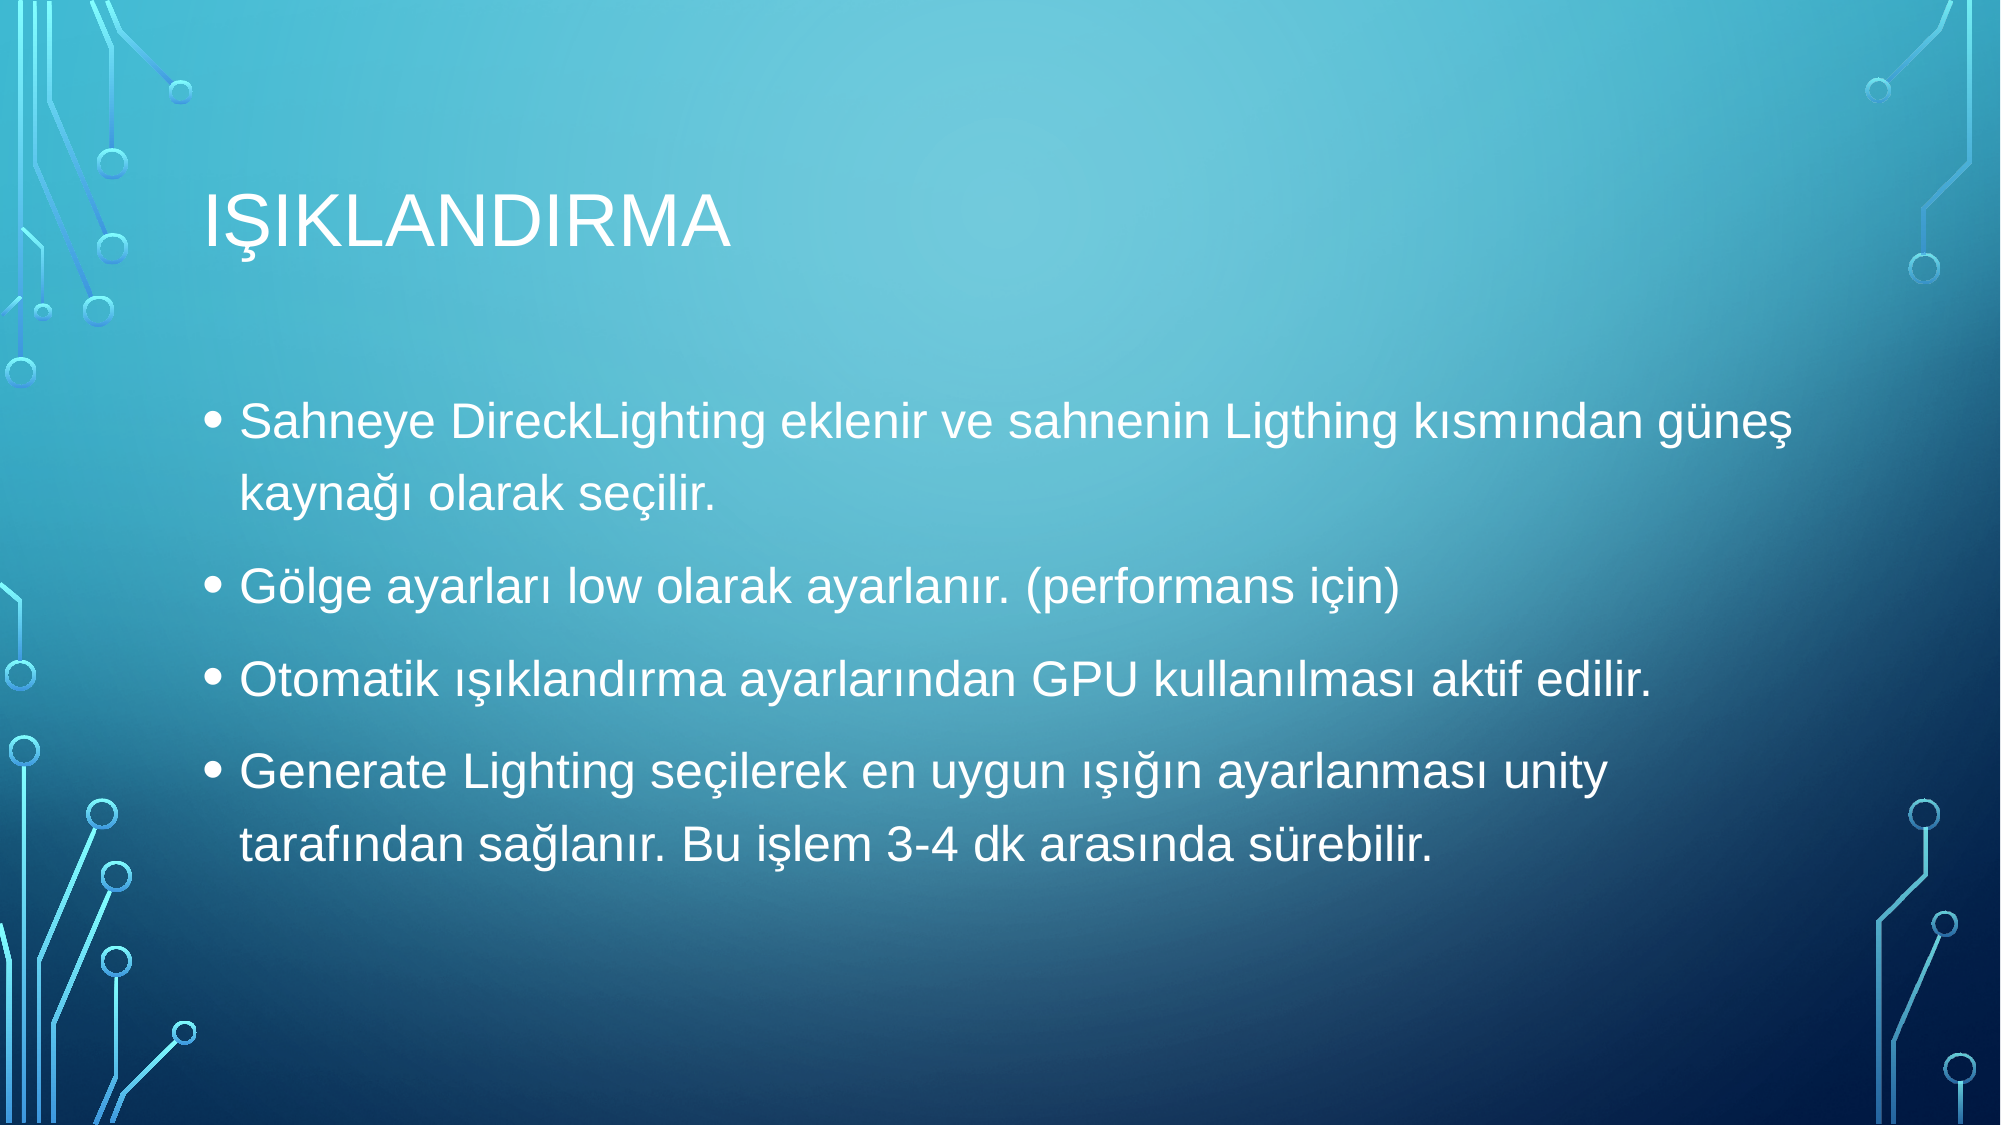

# Işıklandırma
Sahneye DireckLighting eklenir ve sahnenin Ligthing kısmından güneş kaynağı olarak seçilir.
Gölge ayarları low olarak ayarlanır. (performans için)
Otomatik ışıklandırma ayarlarından GPU kullanılması aktif edilir.
Generate Lighting seçilerek en uygun ışığın ayarlanması unity tarafından sağlanır. Bu işlem 3-4 dk arasında sürebilir.